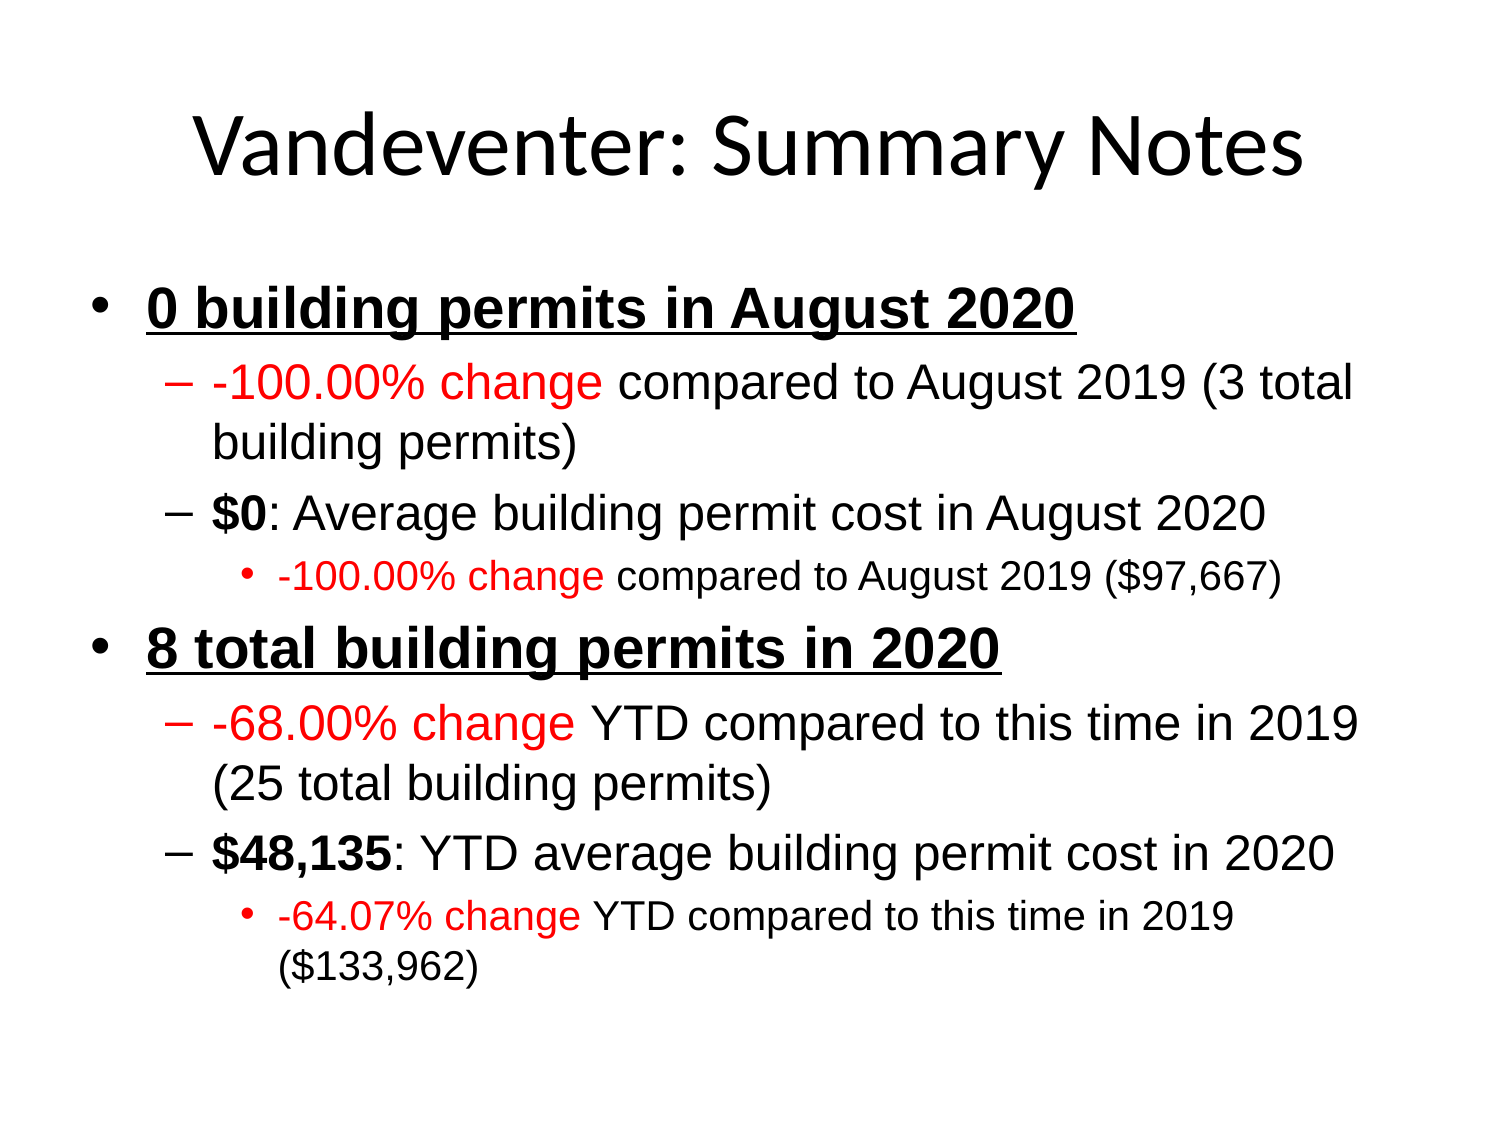

# Vandeventer: Summary Notes
0 building permits in August 2020
-100.00% change compared to August 2019 (3 total building permits)
$0: Average building permit cost in August 2020
-100.00% change compared to August 2019 ($97,667)
8 total building permits in 2020
-68.00% change YTD compared to this time in 2019 (25 total building permits)
$48,135: YTD average building permit cost in 2020
-64.07% change YTD compared to this time in 2019 ($133,962)